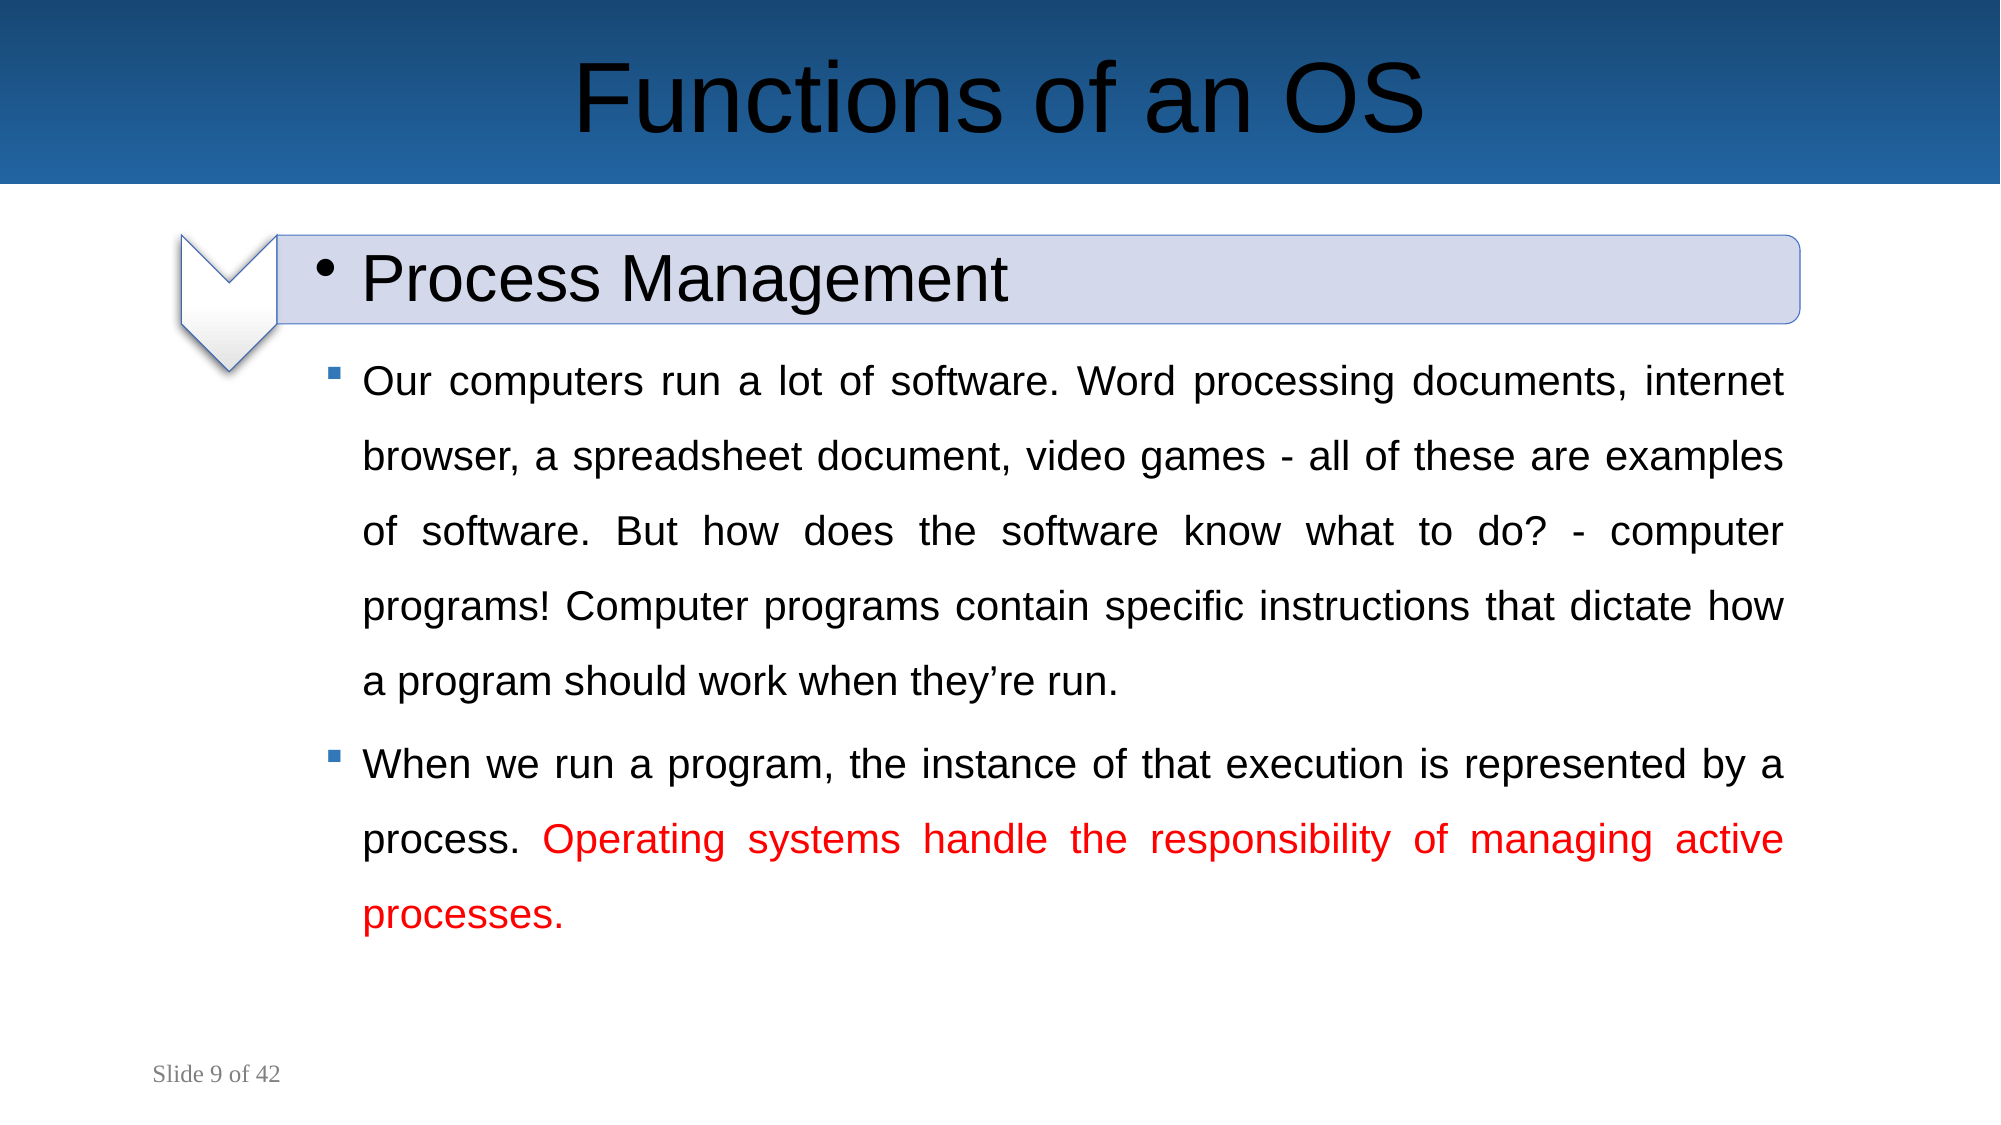

Functions of an OS

Process Management
Our computers run a lot of software. Word processing documents, internet browser, a spreadsheet document, video games - all of these are examples of software. But how does the software know what to do? - computer programs! Computer programs contain specific instructions that dictate how a program should work when they’re run.
When we run a program, the instance of that execution is represented by a process. Operating systems handle the responsibility of managing active processes.
Slide 9 of 42